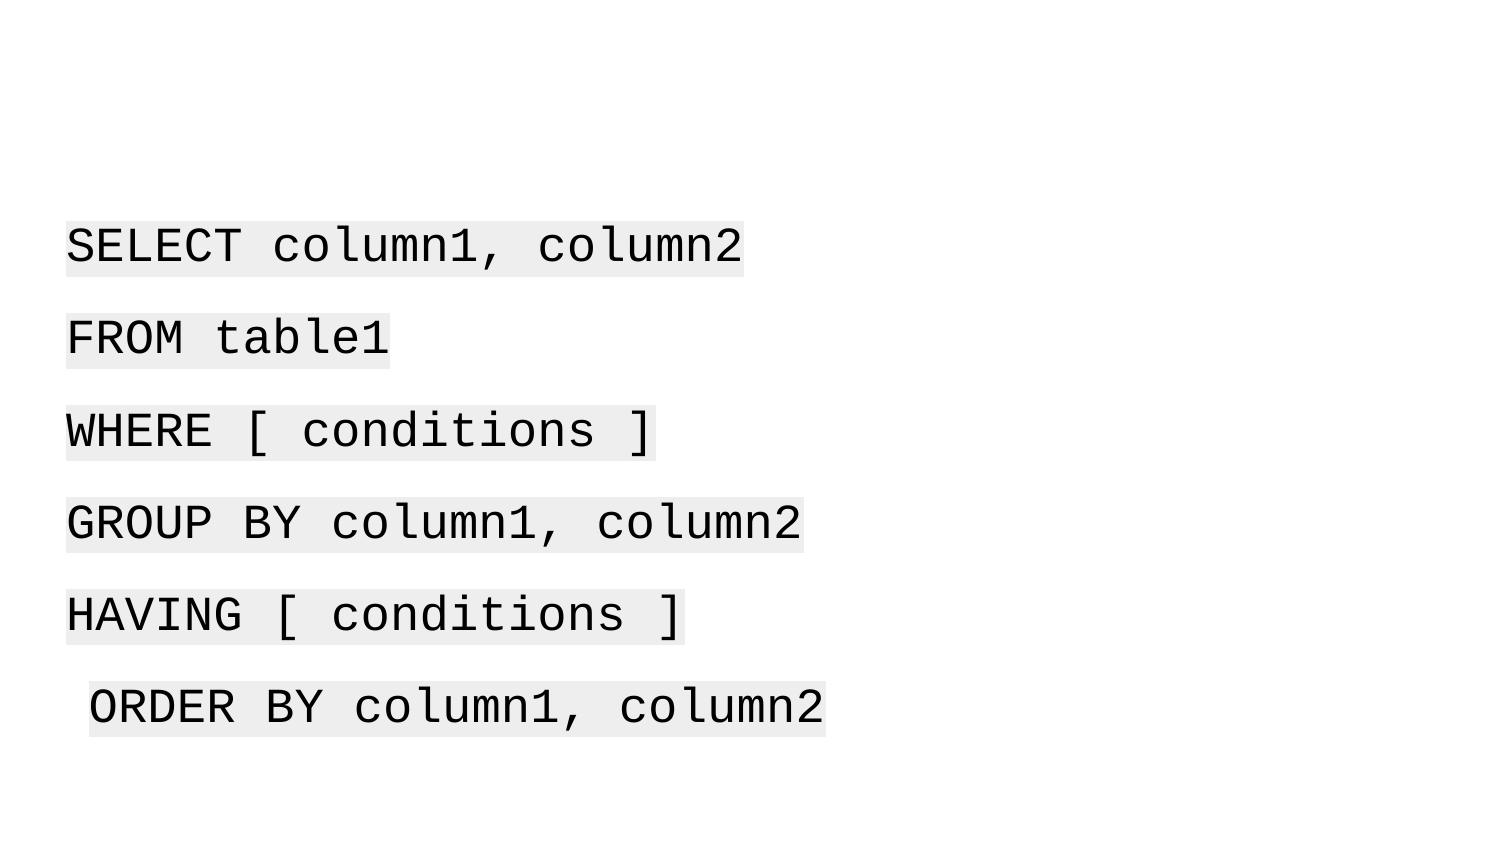

SELECT column1, column2
FROM table1
WHERE [ conditions ]
GROUP BY column1, column2
HAVING [ conditions ]
ORDER BY column1, column2